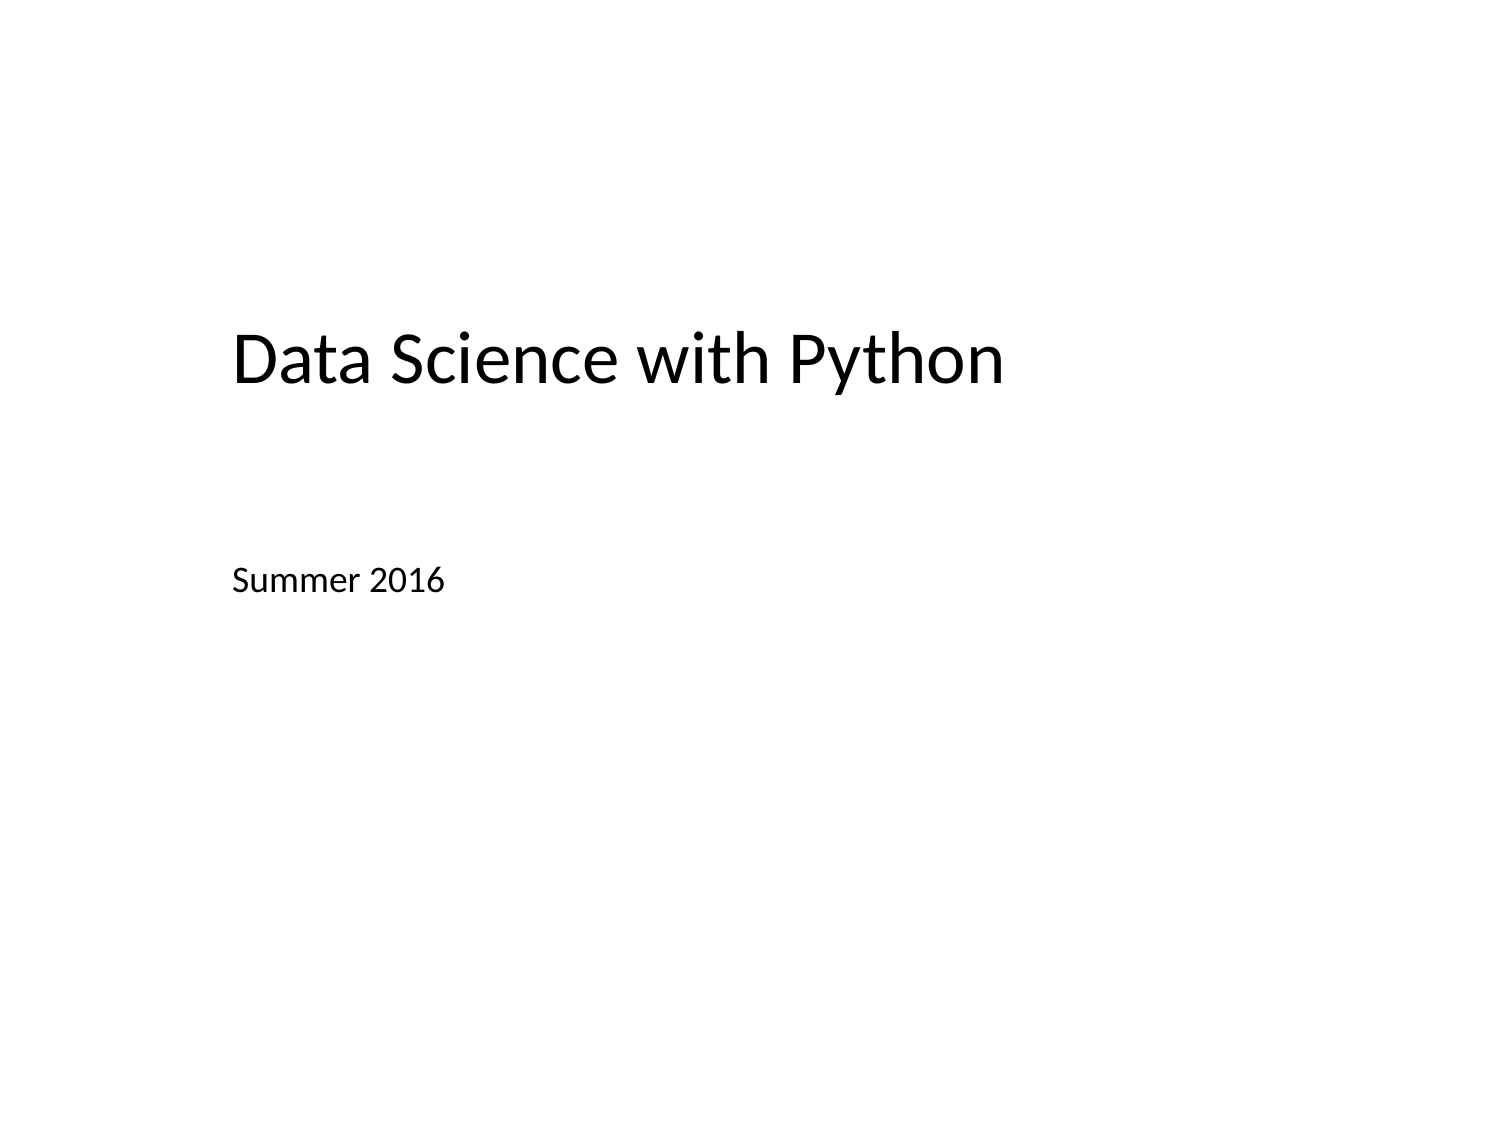

# Data Science with Python

Summer 2016